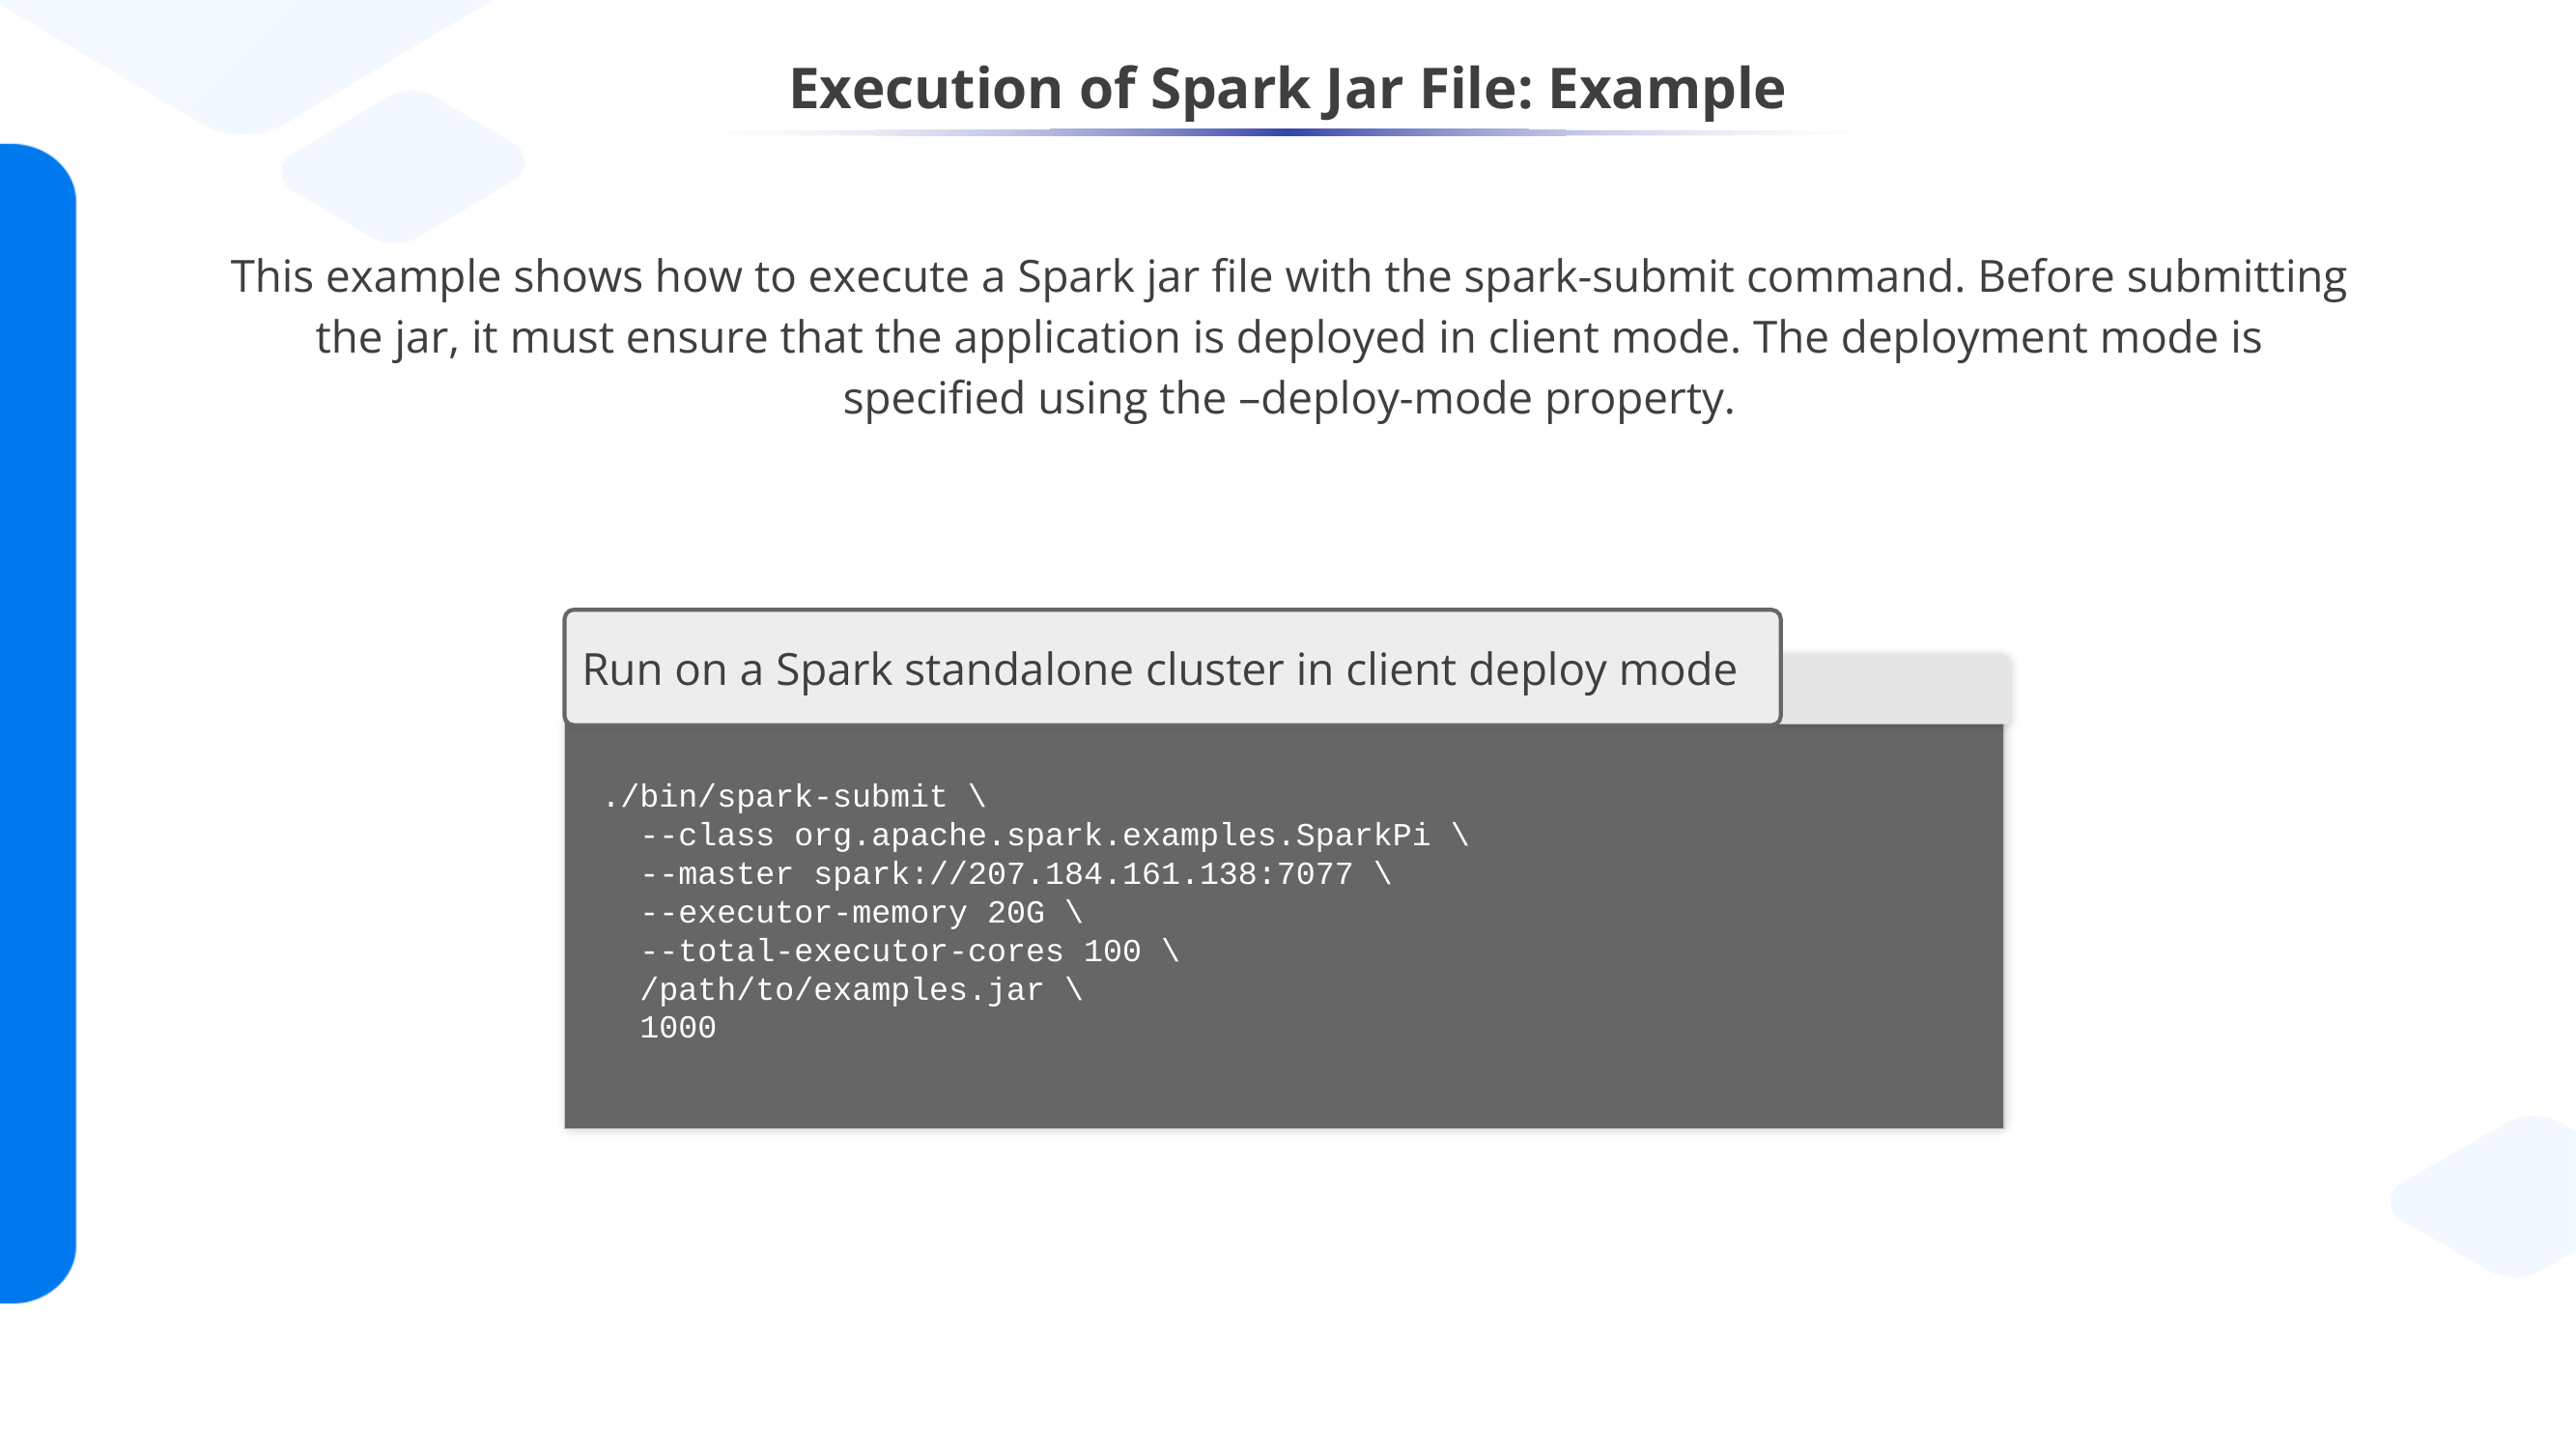

# Execution of Spark Jar File: Example

This example shows how to execute a Spark jar file with the spark-submit command. Before submitting the jar, it must ensure that the application is deployed in client mode. The deployment mode is specified using the –deploy-mode property.
Run on a Spark standalone cluster in client deploy mode

./bin/spark-submit \
  --class org.apache.spark.examples.SparkPi \
  --master spark://207.184.161.138:7077 \
  --executor-memory 20G \
  --total-executor-cores 100 \
  /path/to/examples.jar \
  1000